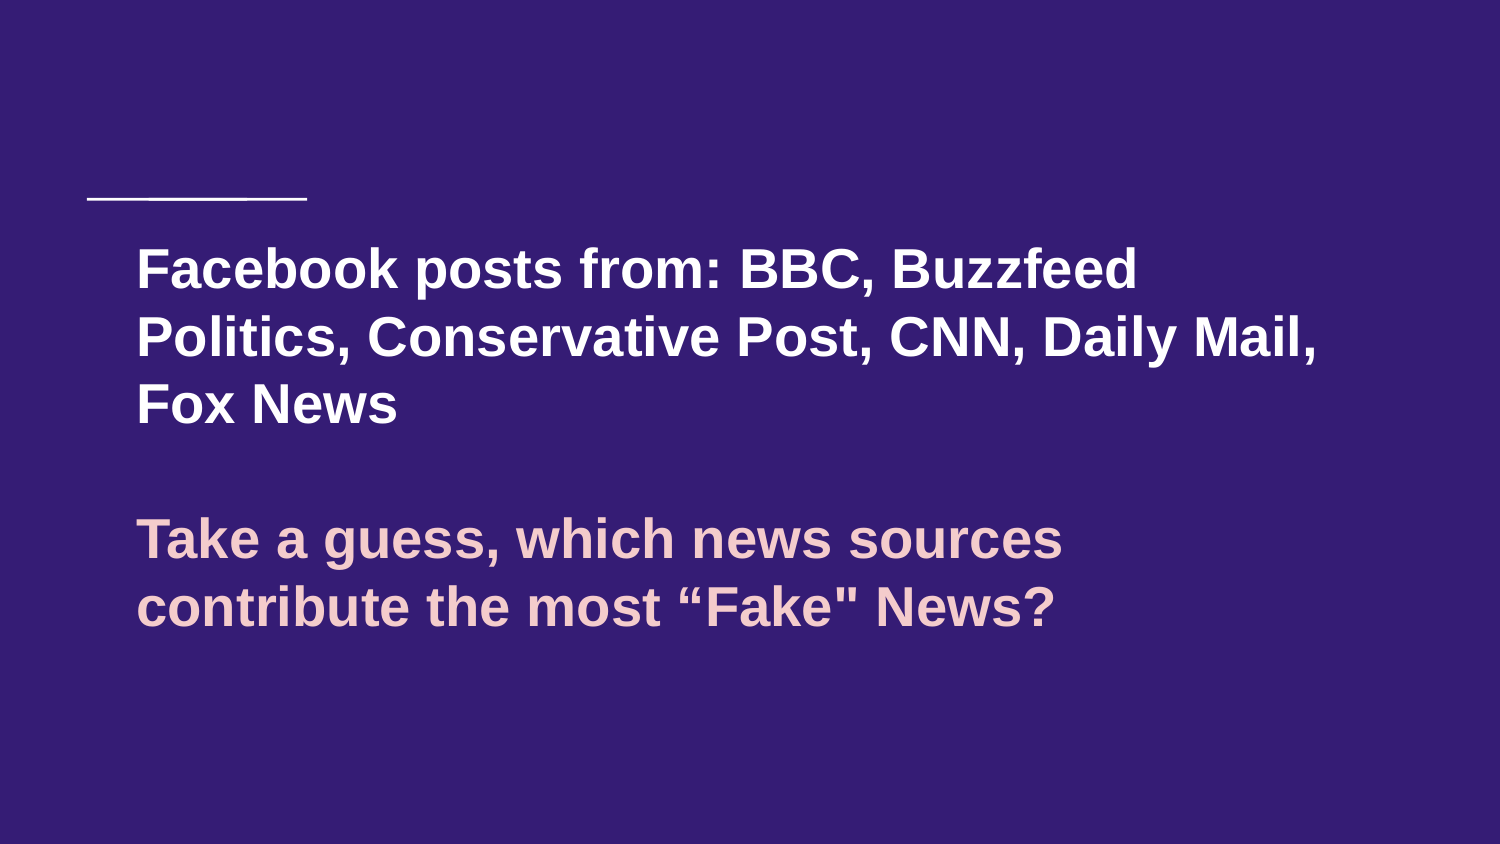

# Facebook posts from: BBC, Buzzfeed Politics, Conservative Post, CNN, Daily Mail, Fox News

Take a guess, which news sources contribute the most “Fake" News?